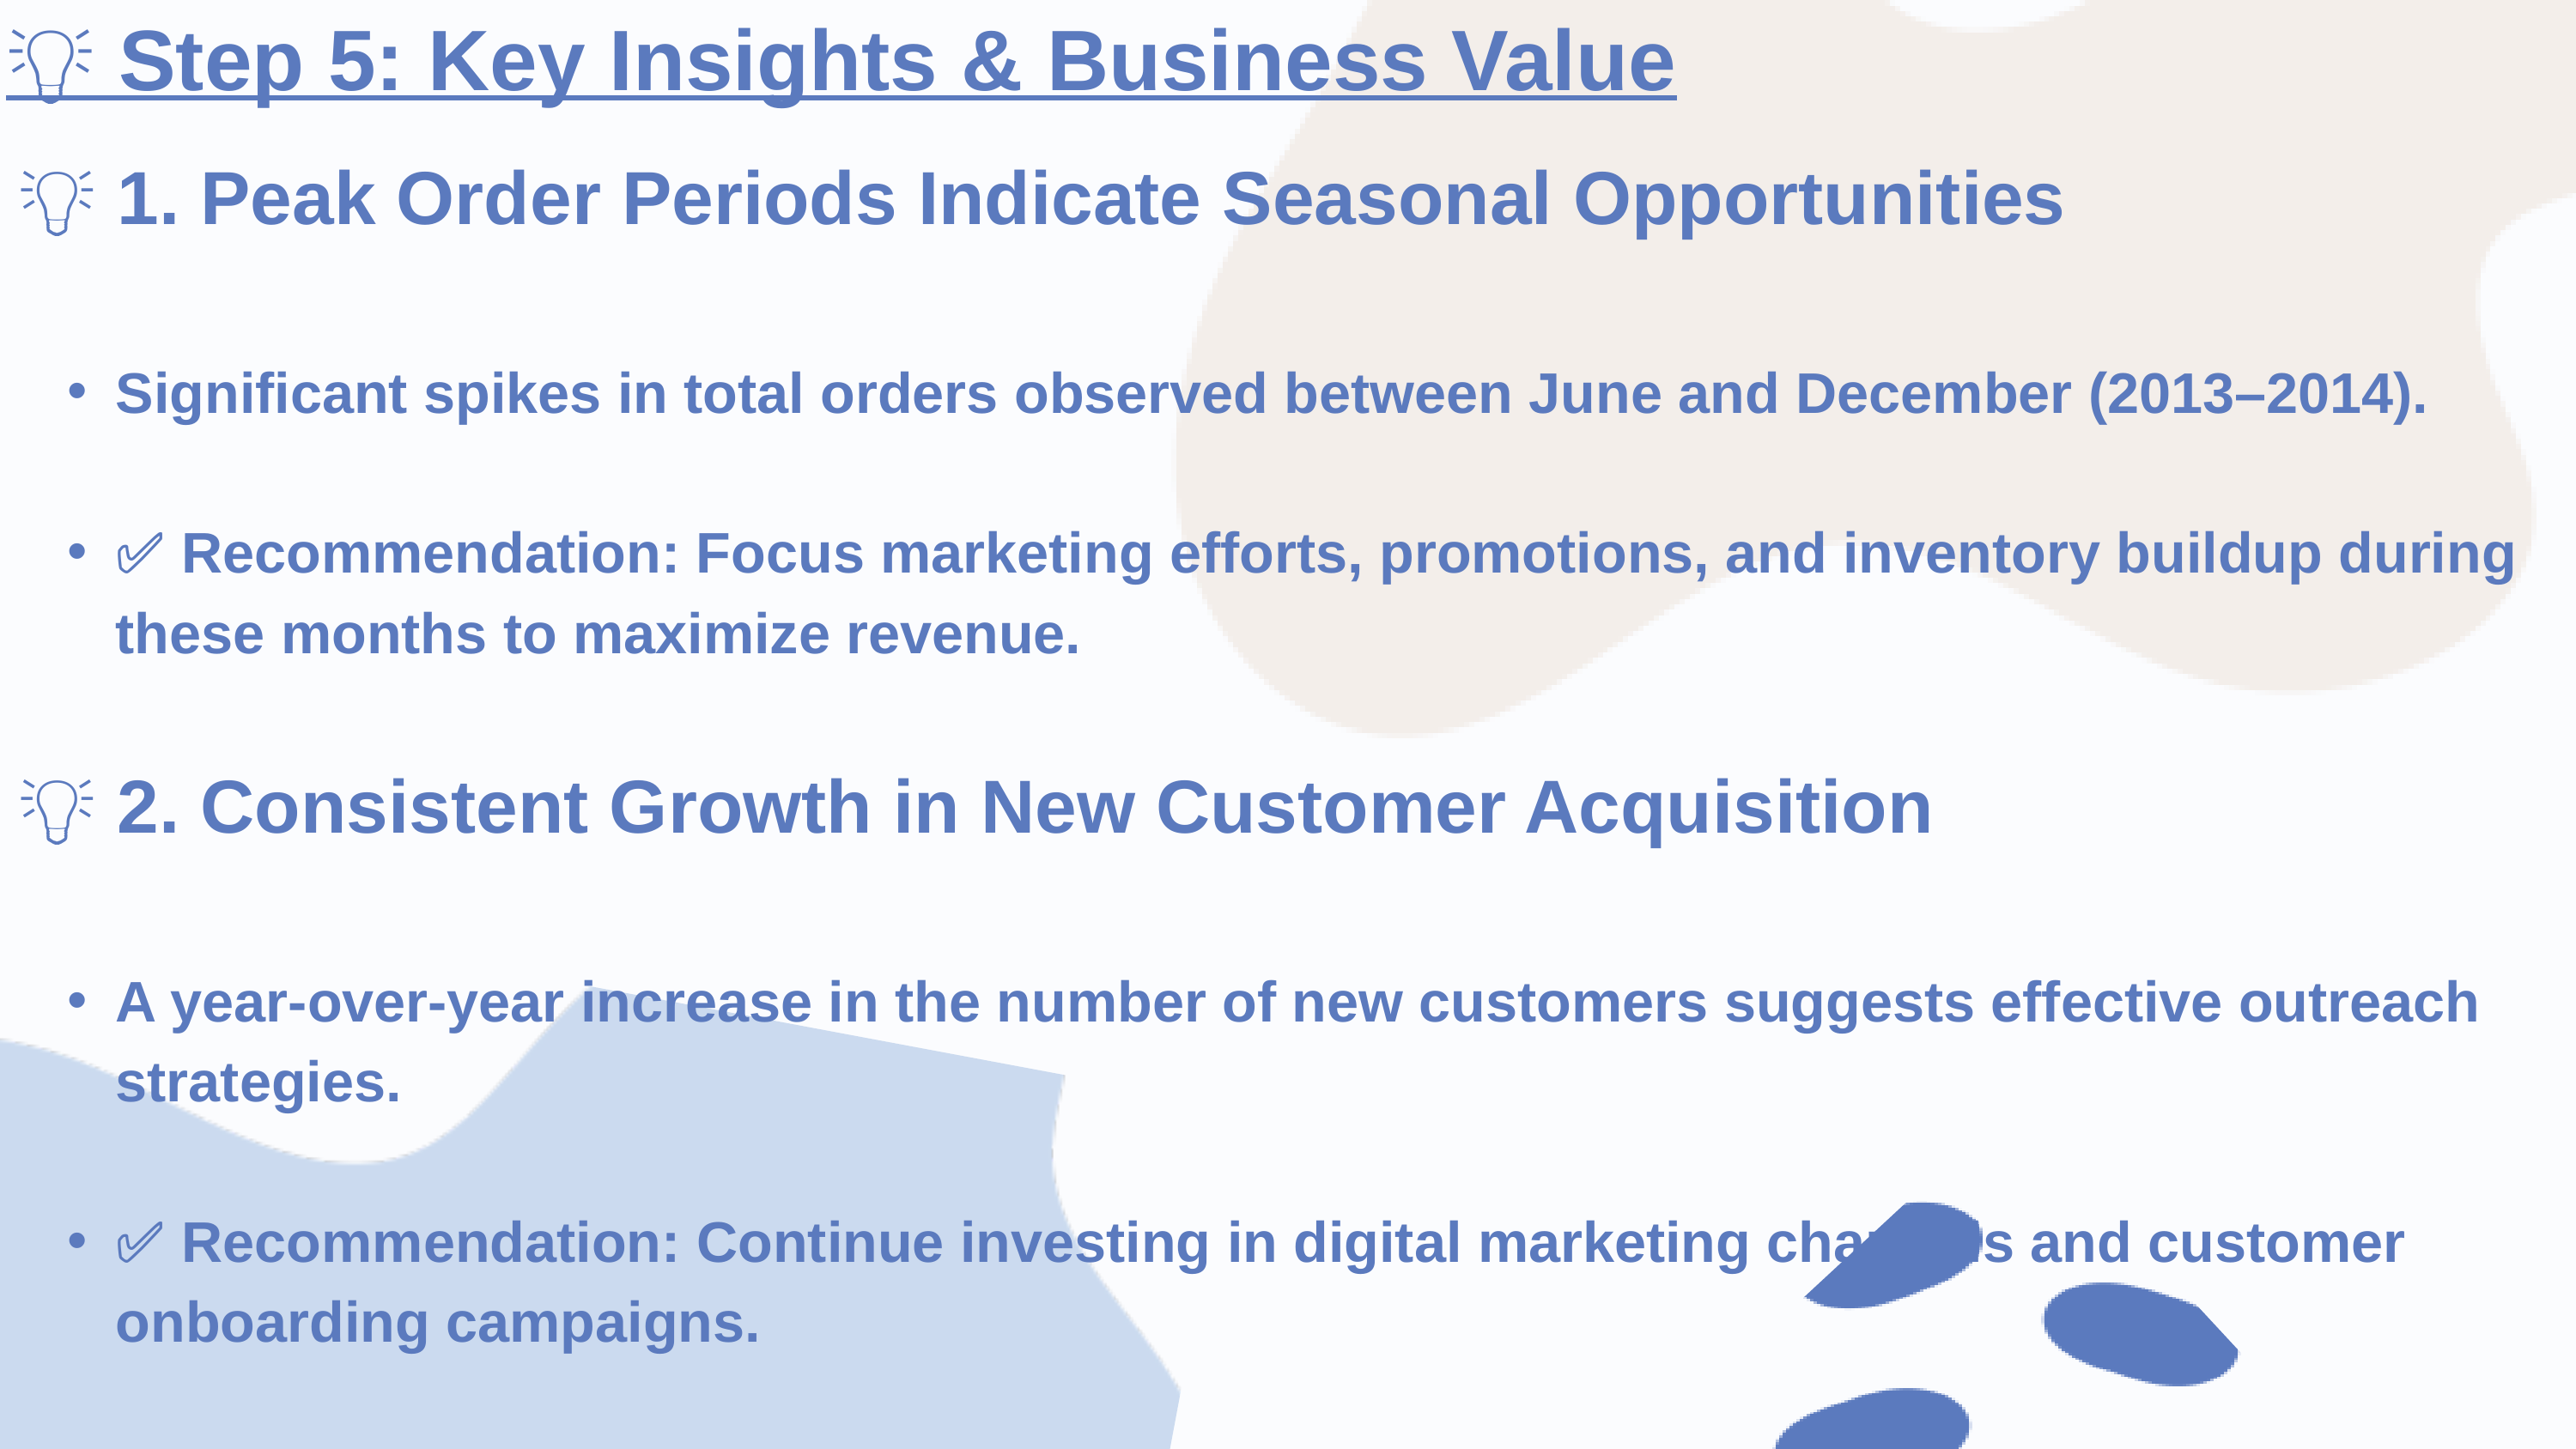

💡 Step 5: Key Insights & Business Value
💡 1. Peak Order Periods Indicate Seasonal Opportunities

Significant spikes in total orders observed between June and December (2013–2014).

✅ Recommendation: Focus marketing efforts, promotions, and inventory buildup during these months to maximize revenue.
💡 2. Consistent Growth in New Customer Acquisition

A year-over-year increase in the number of new customers suggests effective outreach strategies.

✅ Recommendation: Continue investing in digital marketing channels and customer onboarding campaigns.